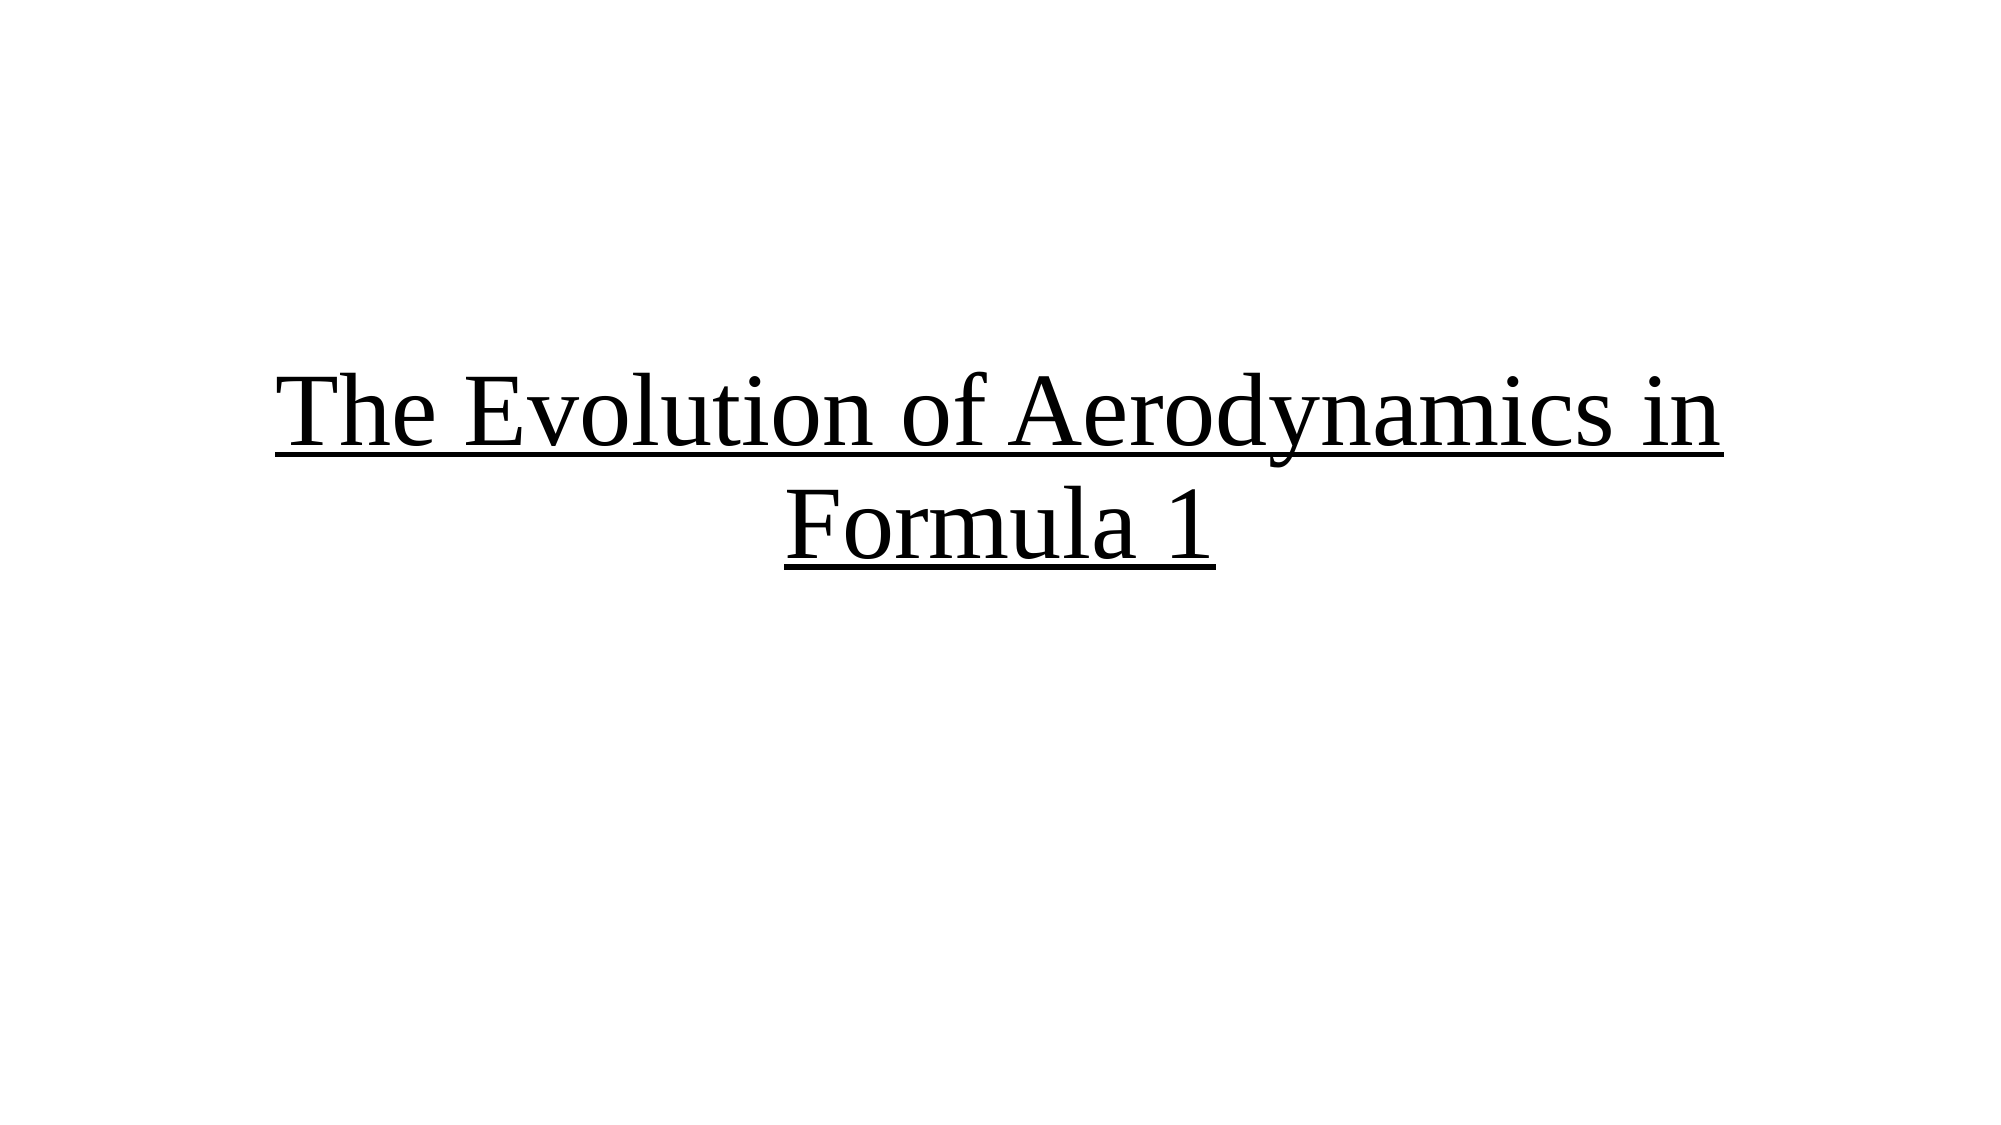

# The Evolution of Aerodynamics in Formula 1